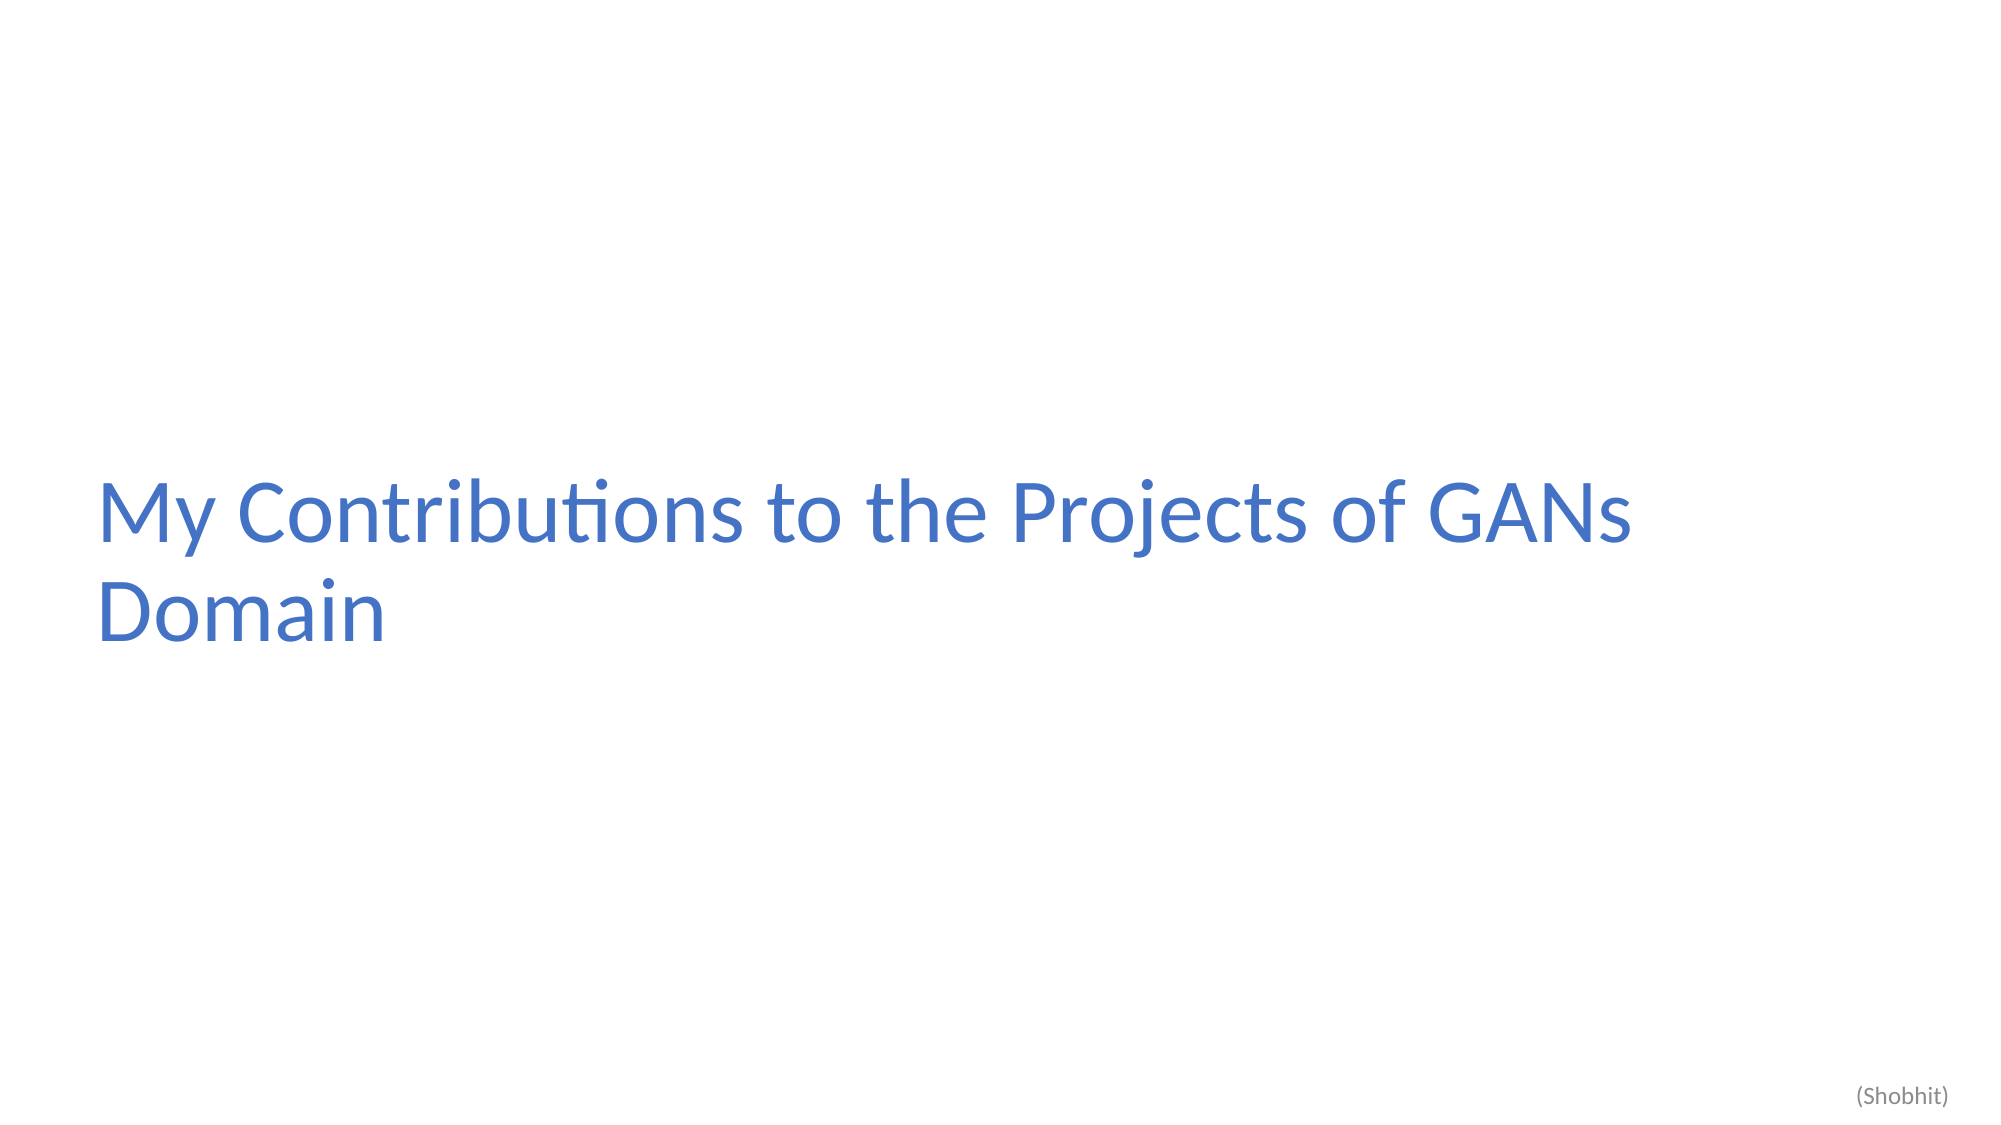

# My Contributions to the Projects of GANs Domain
(Shobhit)